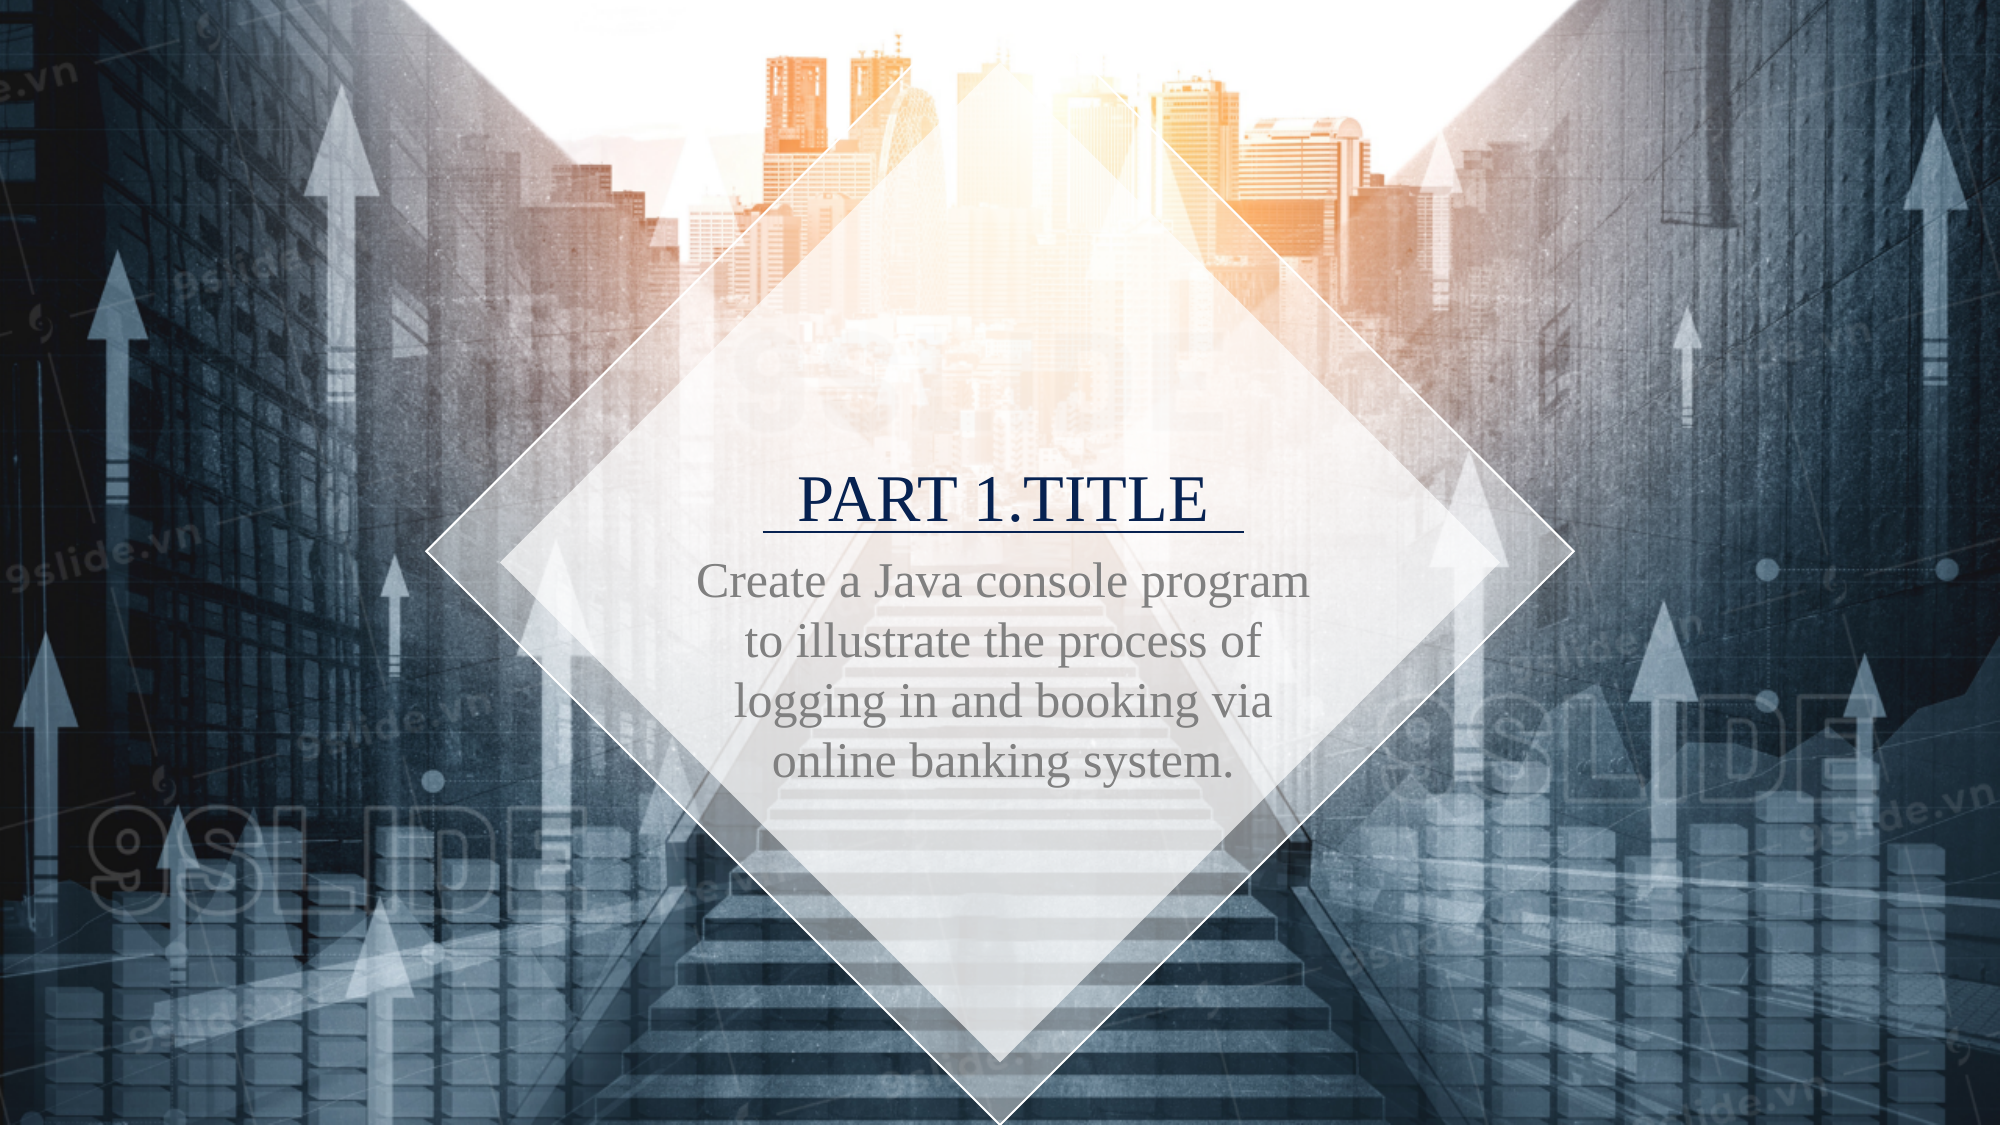

PART 1.TITLE
Create a Java console program to illustrate the process of logging in and booking via online banking system.